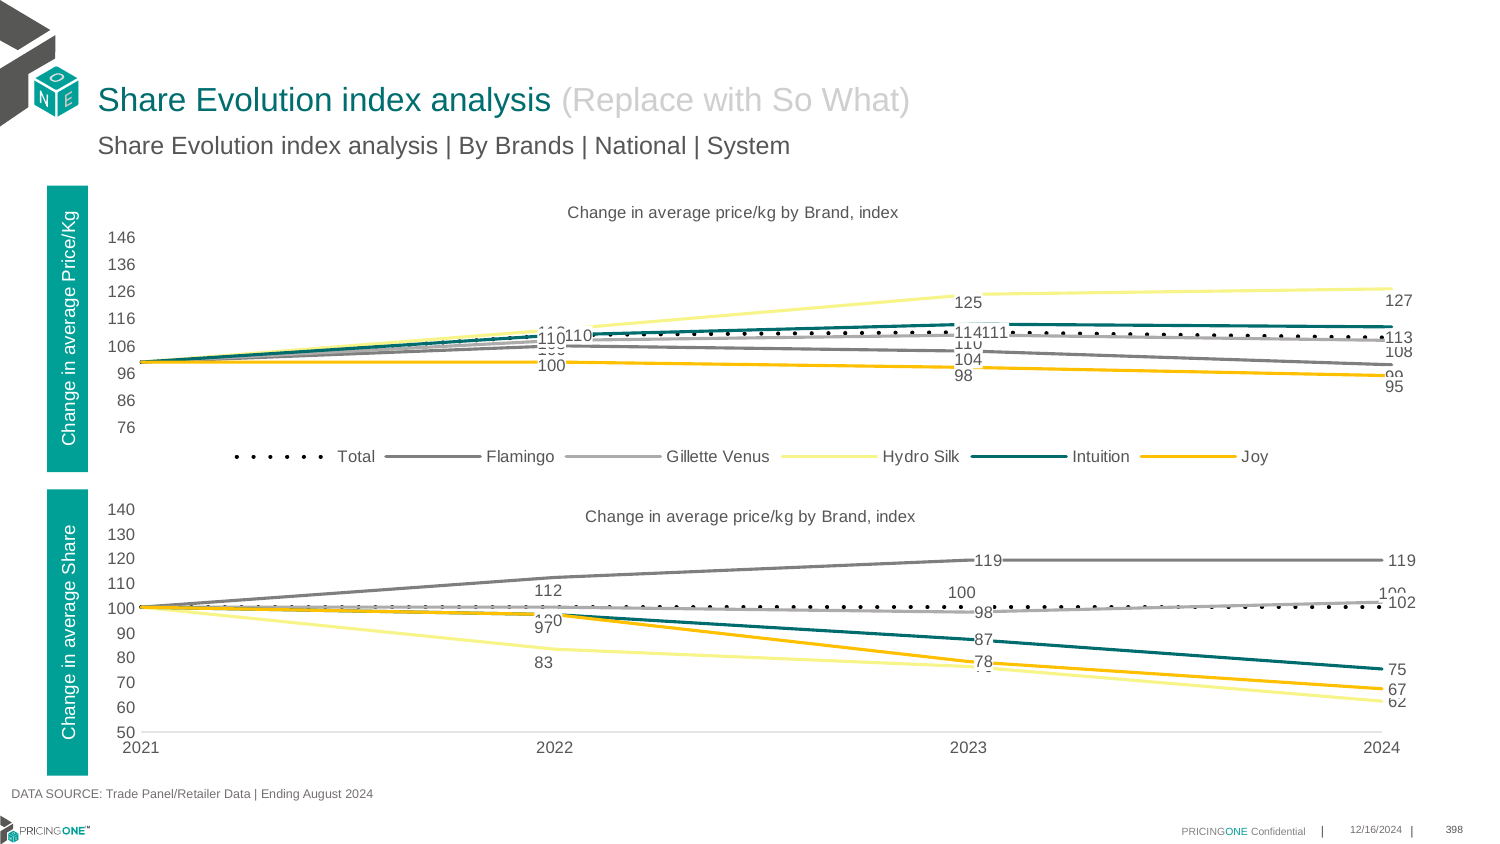

# Share Evolution index analysis (Replace with So What)
Share Evolution index analysis | By Brands | National | System

### Chart: Change in average price/kg by Brand, index

| Category | Total | Flamingo | Gillette Venus | Hydro Silk | Intuition | Joy |
|---|---|---|---|---|---|---|
| 2021 | 100.0 | 100.0 | 100.0 | 100.0 | 100.0 | 100.0 |
| 2022 | 110.0 | 106.0 | 108.0 | 112.0 | 110.0 | 100.0 |
| 2023 | 111.0 | 104.0 | 110.0 | 125.0 | 114.0 | 98.0 |
| 2024 | 109.0 | 99.0 | 108.0 | 127.0 | 113.0 | 95.0 |
Change in average Price/Kg

### Chart: Change in average price/kg by Brand, index

| Category | Total | Flamingo | Gillette Venus | Hydro Silk | Intuition | Joy |
|---|---|---|---|---|---|---|
| 2021 | 100.0 | 100.0 | 100.0 | 100.0 | 100.0 | 100.0 |
| 2022 | 100.0 | 112.0 | 100.0 | 83.0 | 97.0 | 97.0 |
| 2023 | 100.0 | 119.0 | 98.0 | 76.0 | 87.0 | 78.0 |
| 2024 | 100.0 | 119.0 | 102.0 | 62.0 | 75.0 | 67.0 |
Change in average Share
DATA SOURCE: Trade Panel/Retailer Data | Ending August 2024

12/16/2024
398